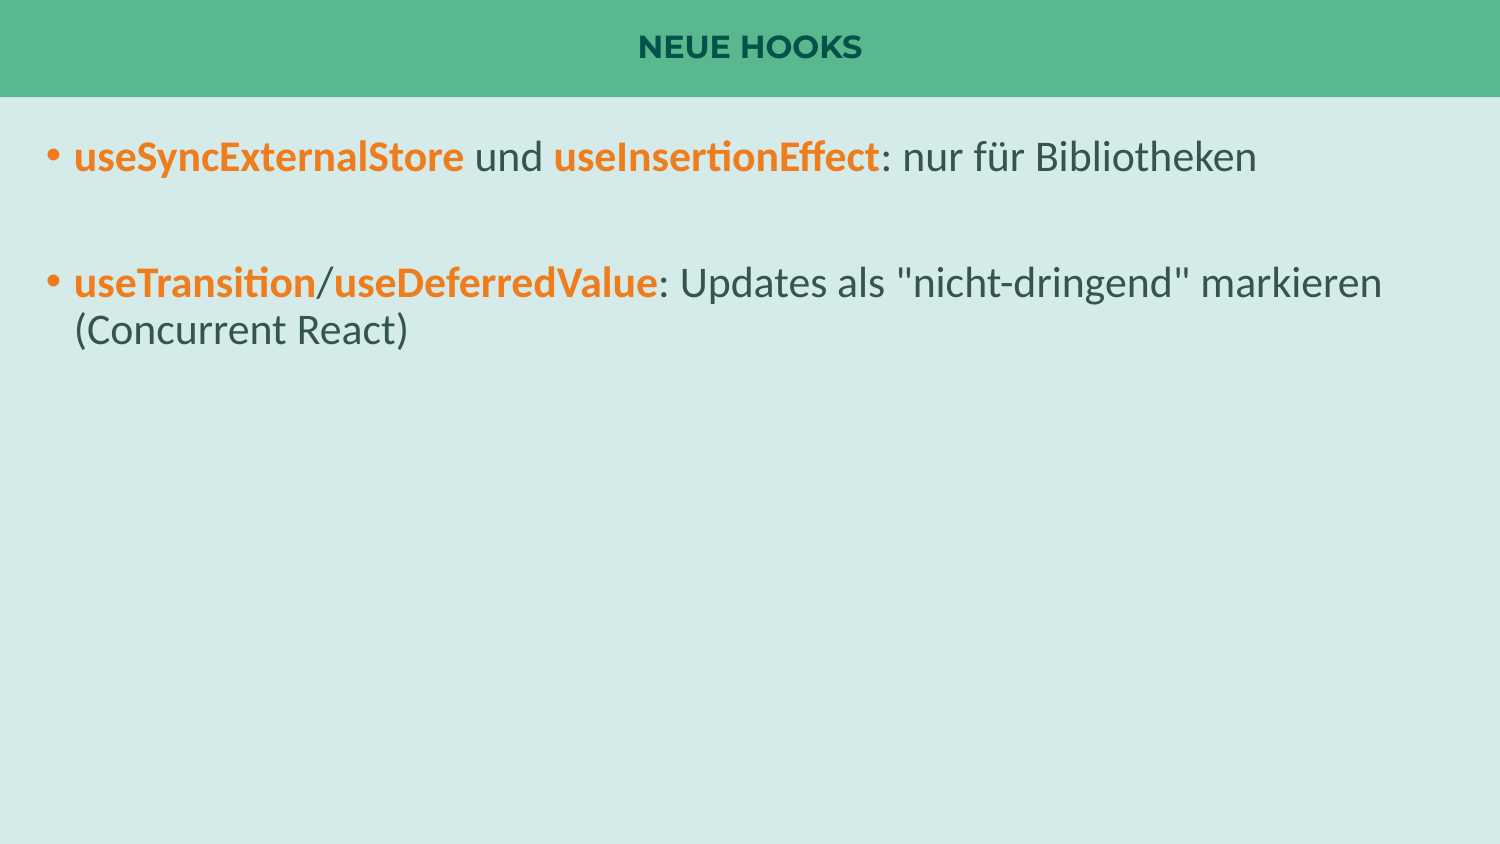

# Neue Hooks
useSyncExternalStore und useInsertionEffect: nur für Bibliotheken

useTransition/useDeferredValue: Updates als "nicht-dringend" markieren (Concurrent React)

Beispiel: ChatPage oder Tabs

Beispiel: UserStatsPage für fetch ?